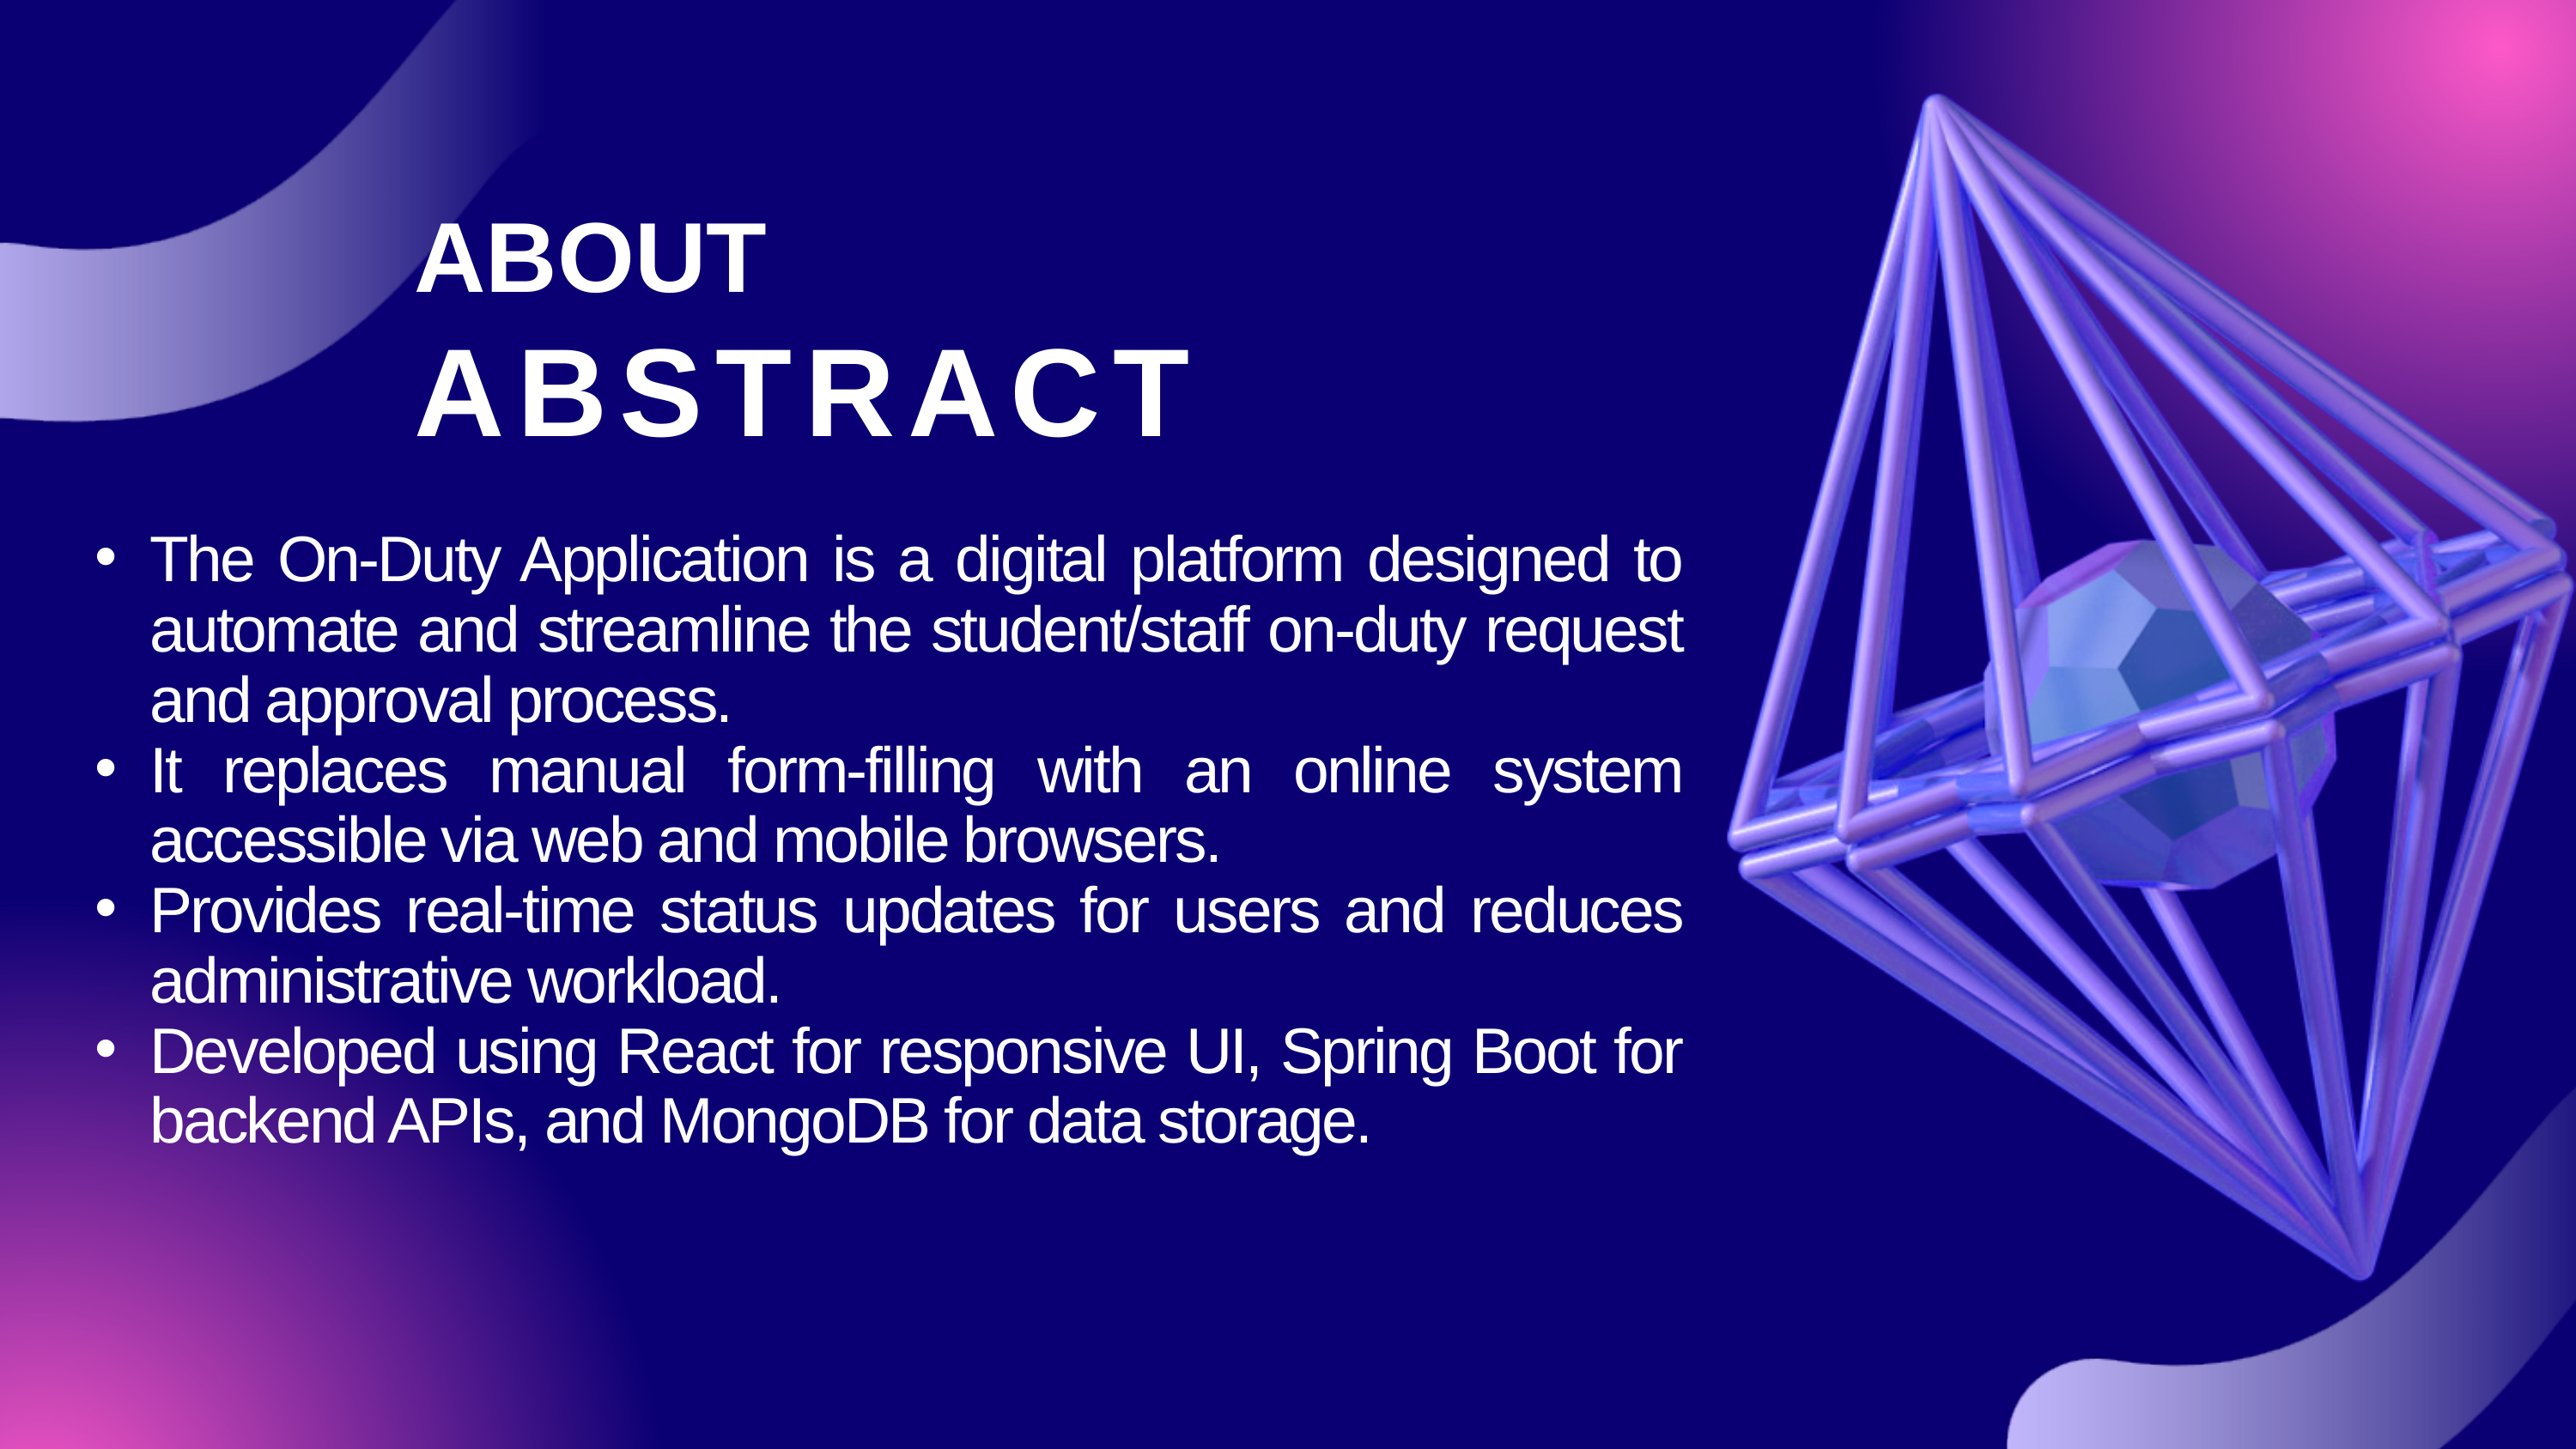

ABOUT
ABSTRACT
The On-Duty Application is a digital platform designed to automate and streamline the student/staff on-duty request and approval process.
It replaces manual form-filling with an online system accessible via web and mobile browsers.
Provides real-time status updates for users and reduces administrative workload.
Developed using React for responsive UI, Spring Boot for backend APIs, and MongoDB for data storage.